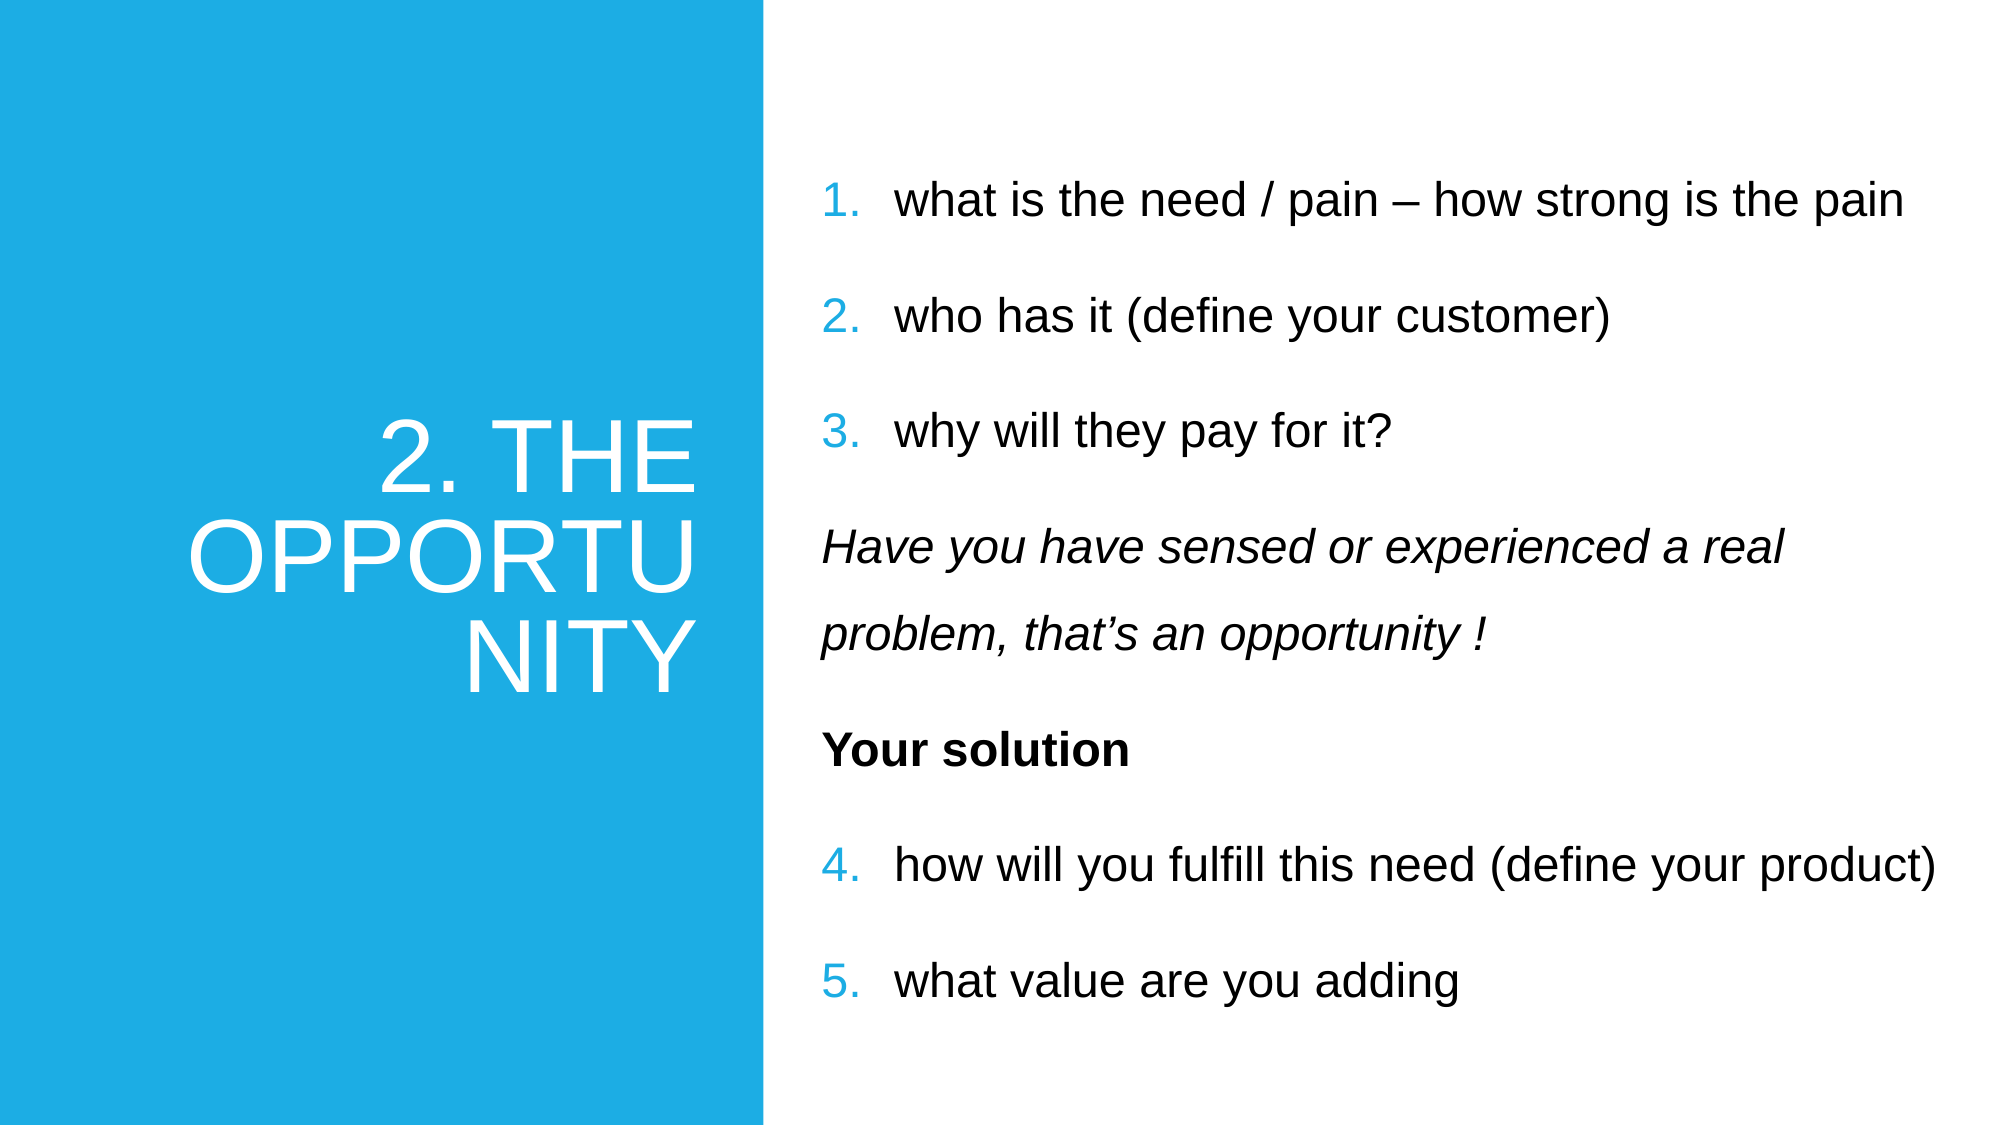

# 2. THE OPPORTUNITY
what is the need / pain – how strong is the pain
who has it (define your customer)
why will they pay for it?
Have you have sensed or experienced a real problem, that’s an opportunity !
Your solution
how will you fulfill this need (define your product)
what value are you adding